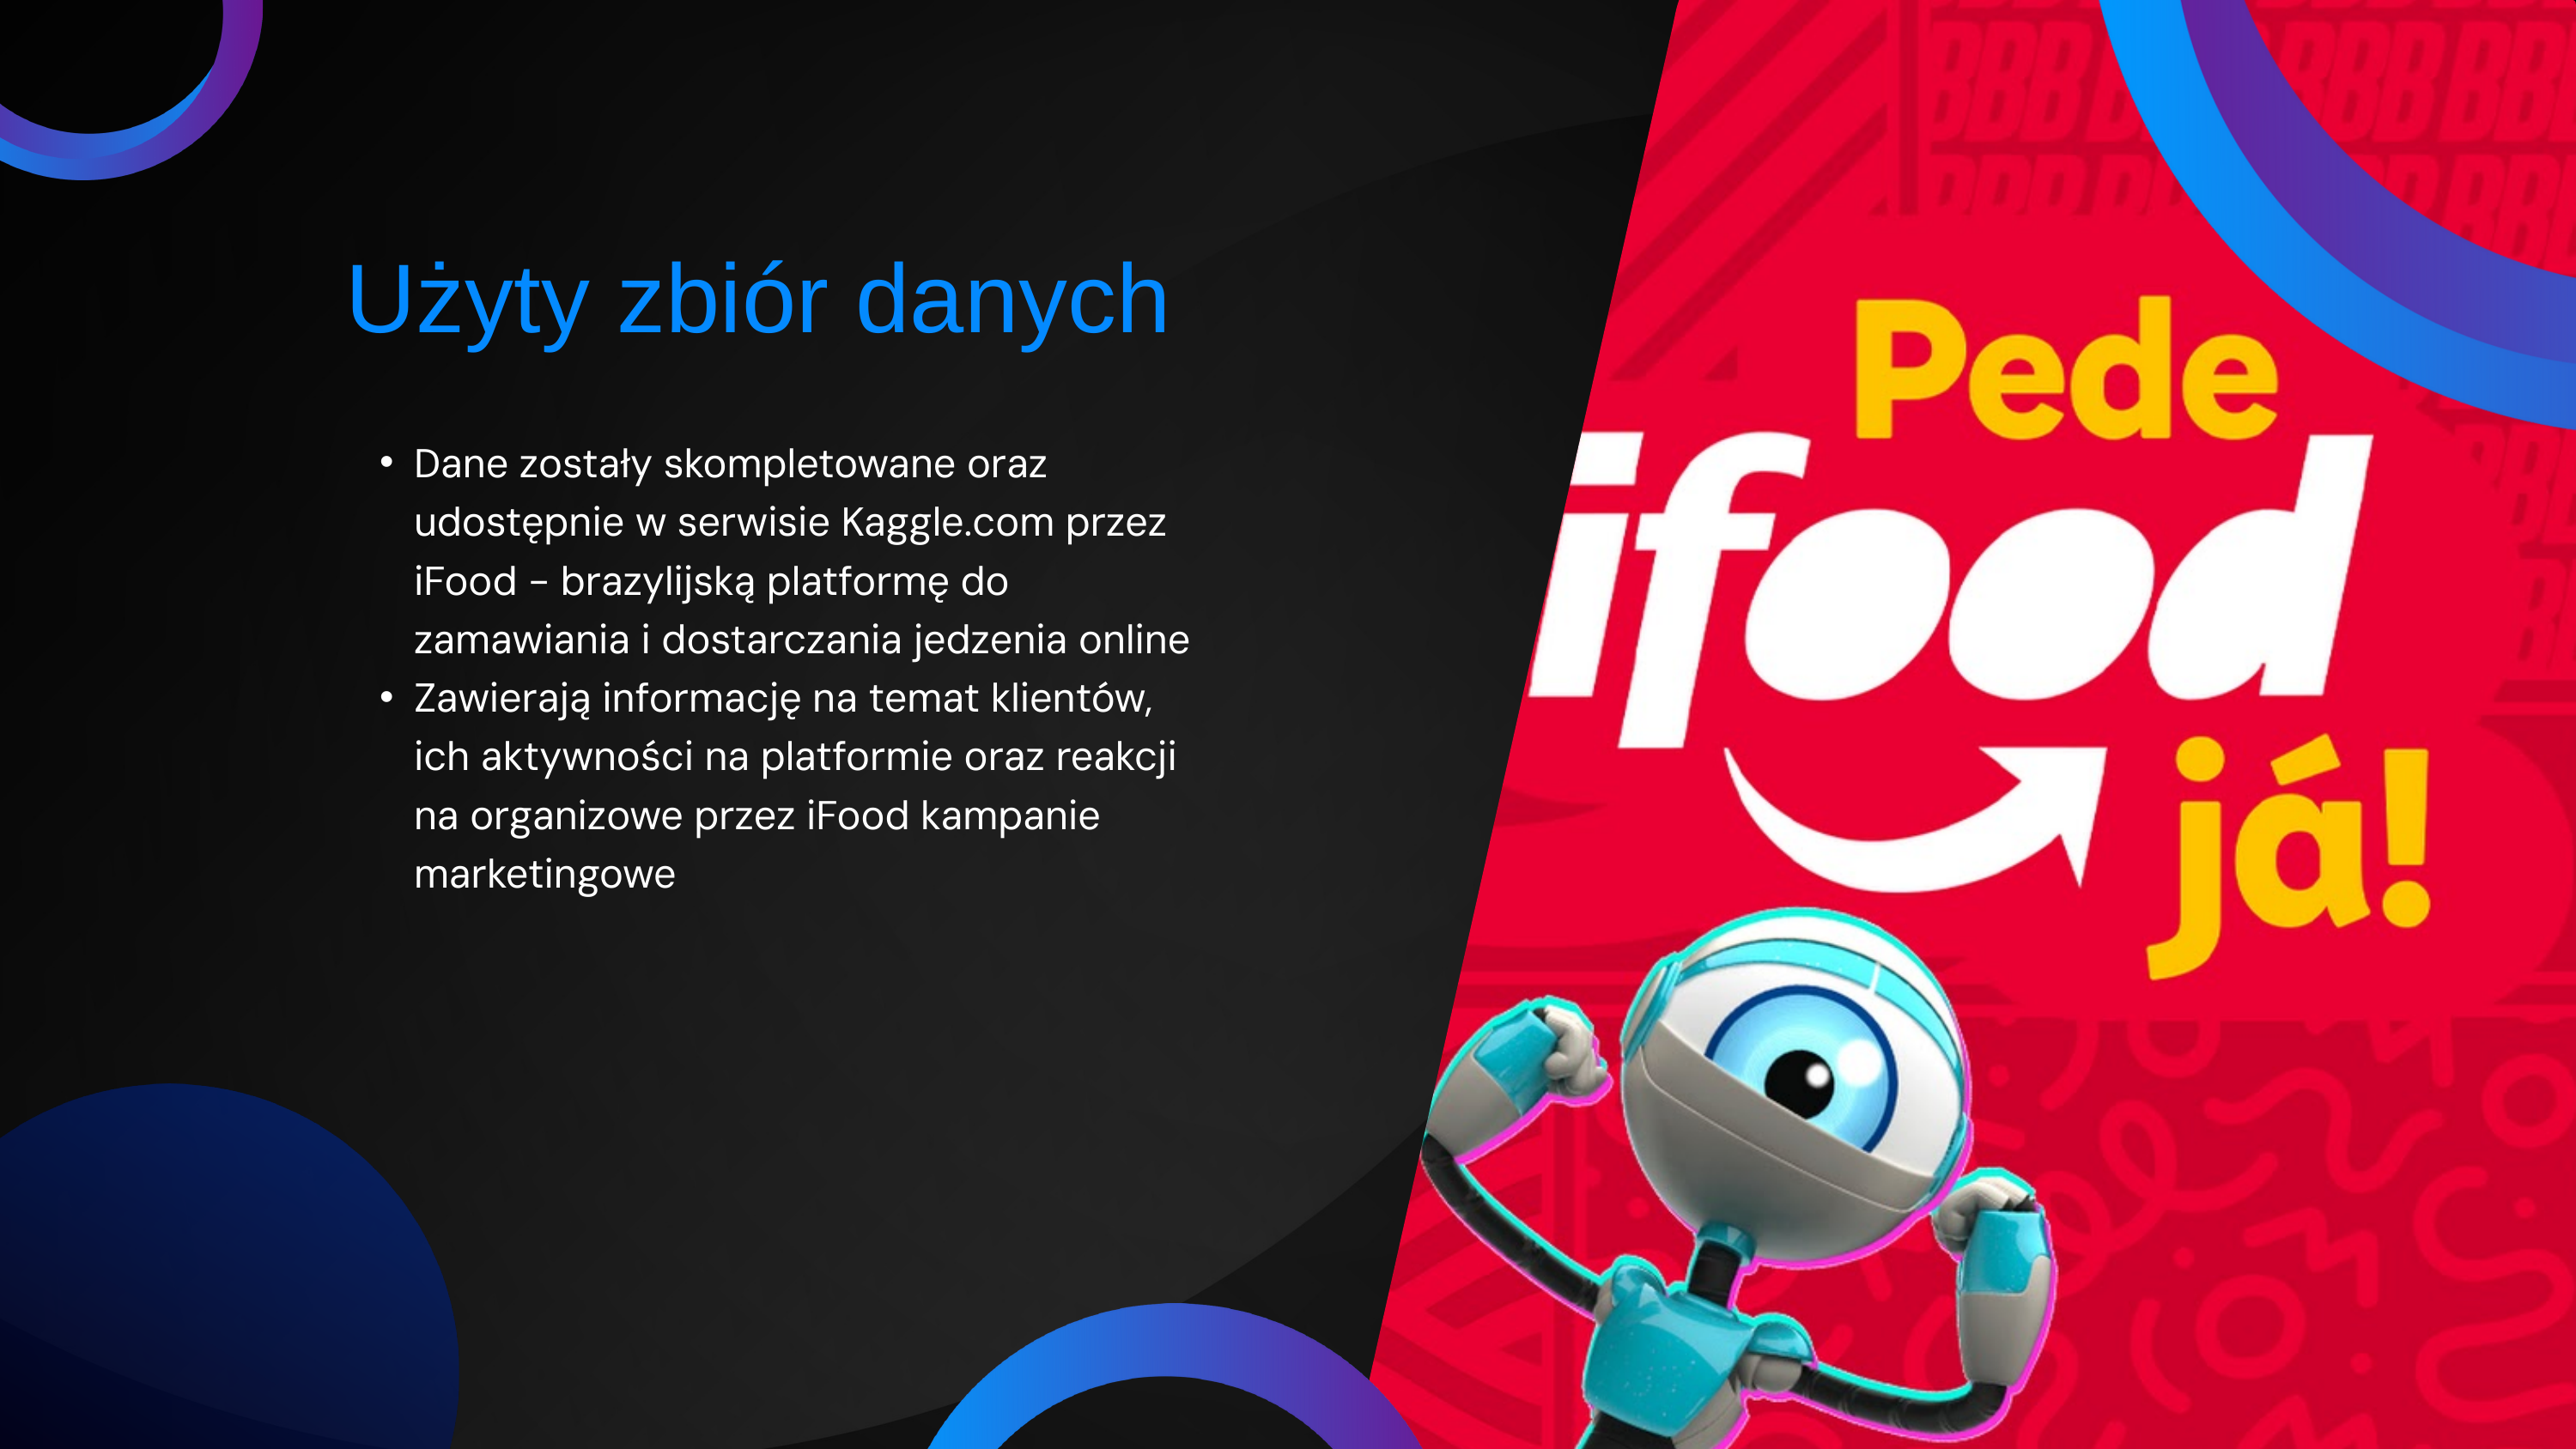

Użyty zbiór danych
Dane zostały skompletowane oraz udostępnie w serwisie Kaggle.com przez iFood - brazylijską platformę do zamawiania i dostarczania jedzenia online
Zawierają informację na temat klientów, ich aktywności na platformie oraz reakcji na organizowe przez iFood kampanie marketingowe